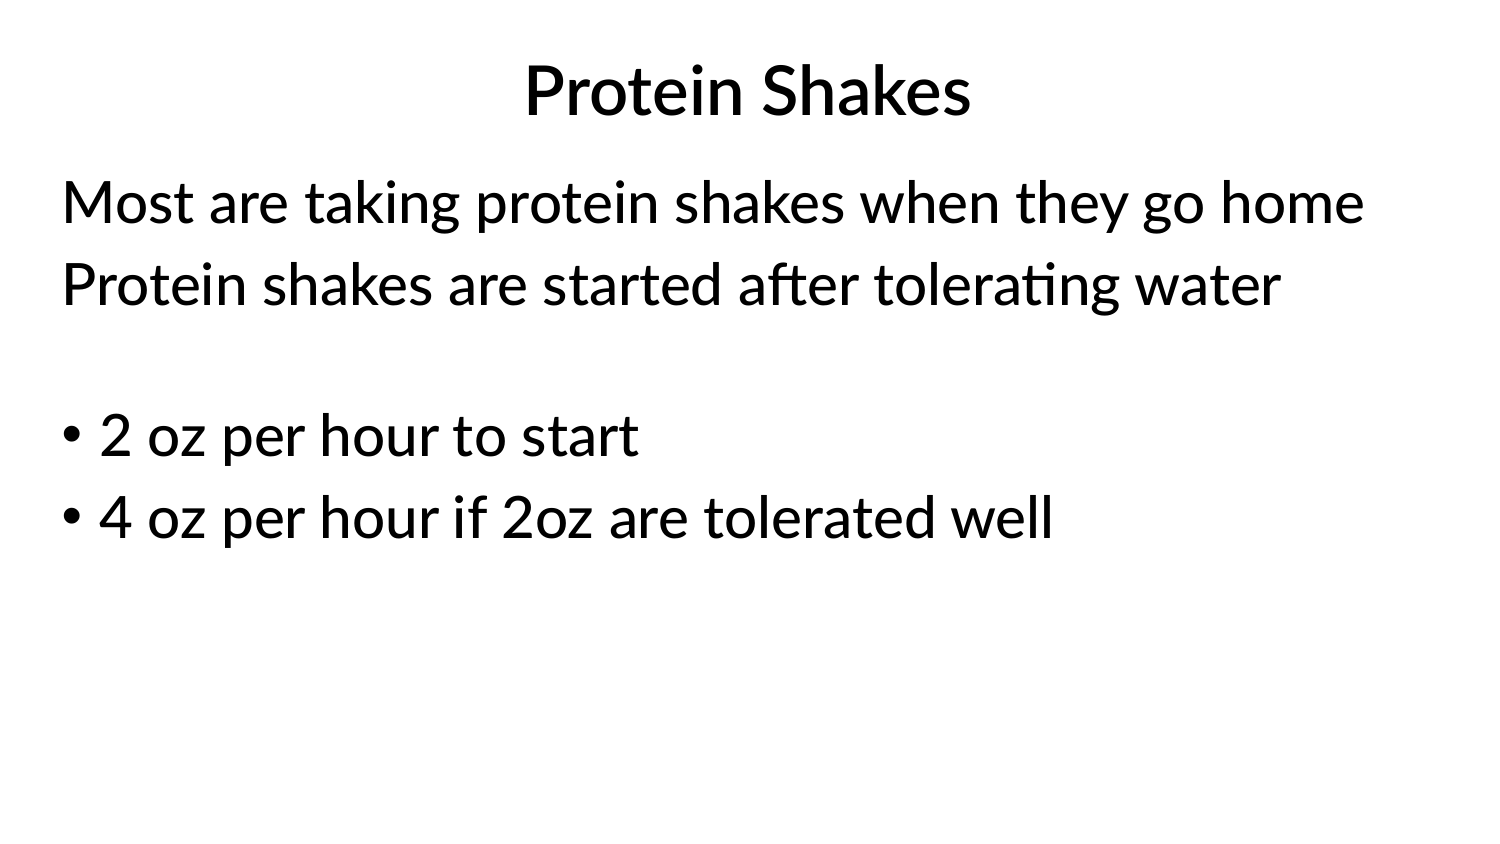

# Protein Shakes
Most are taking protein shakes when they go home
Protein shakes are started after tolerating water
2 oz per hour to start
4 oz per hour if 2oz are tolerated well